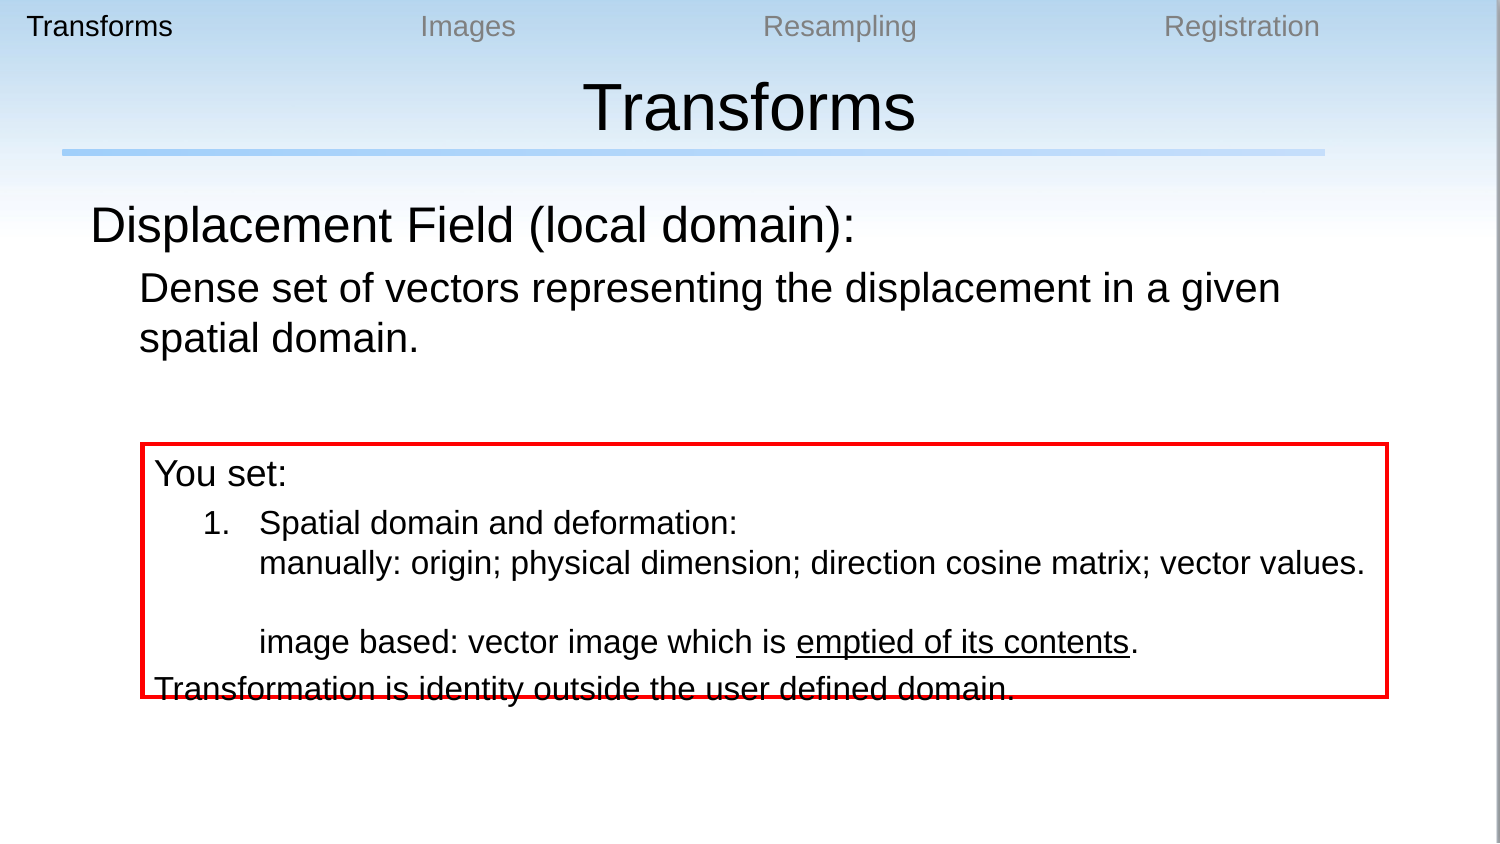

Transforms                              Images                              Resampling                              Registration
# Transforms
Displacement Field (local domain):
Dense set of vectors representing the displacement in a given spatial domain.

You set:
Spatial domain and deformation:
manually: origin; physical dimension; direction cosine matrix; vector values.
image based: vector image which is emptied of its contents.
Transformation is identity outside the user defined domain.